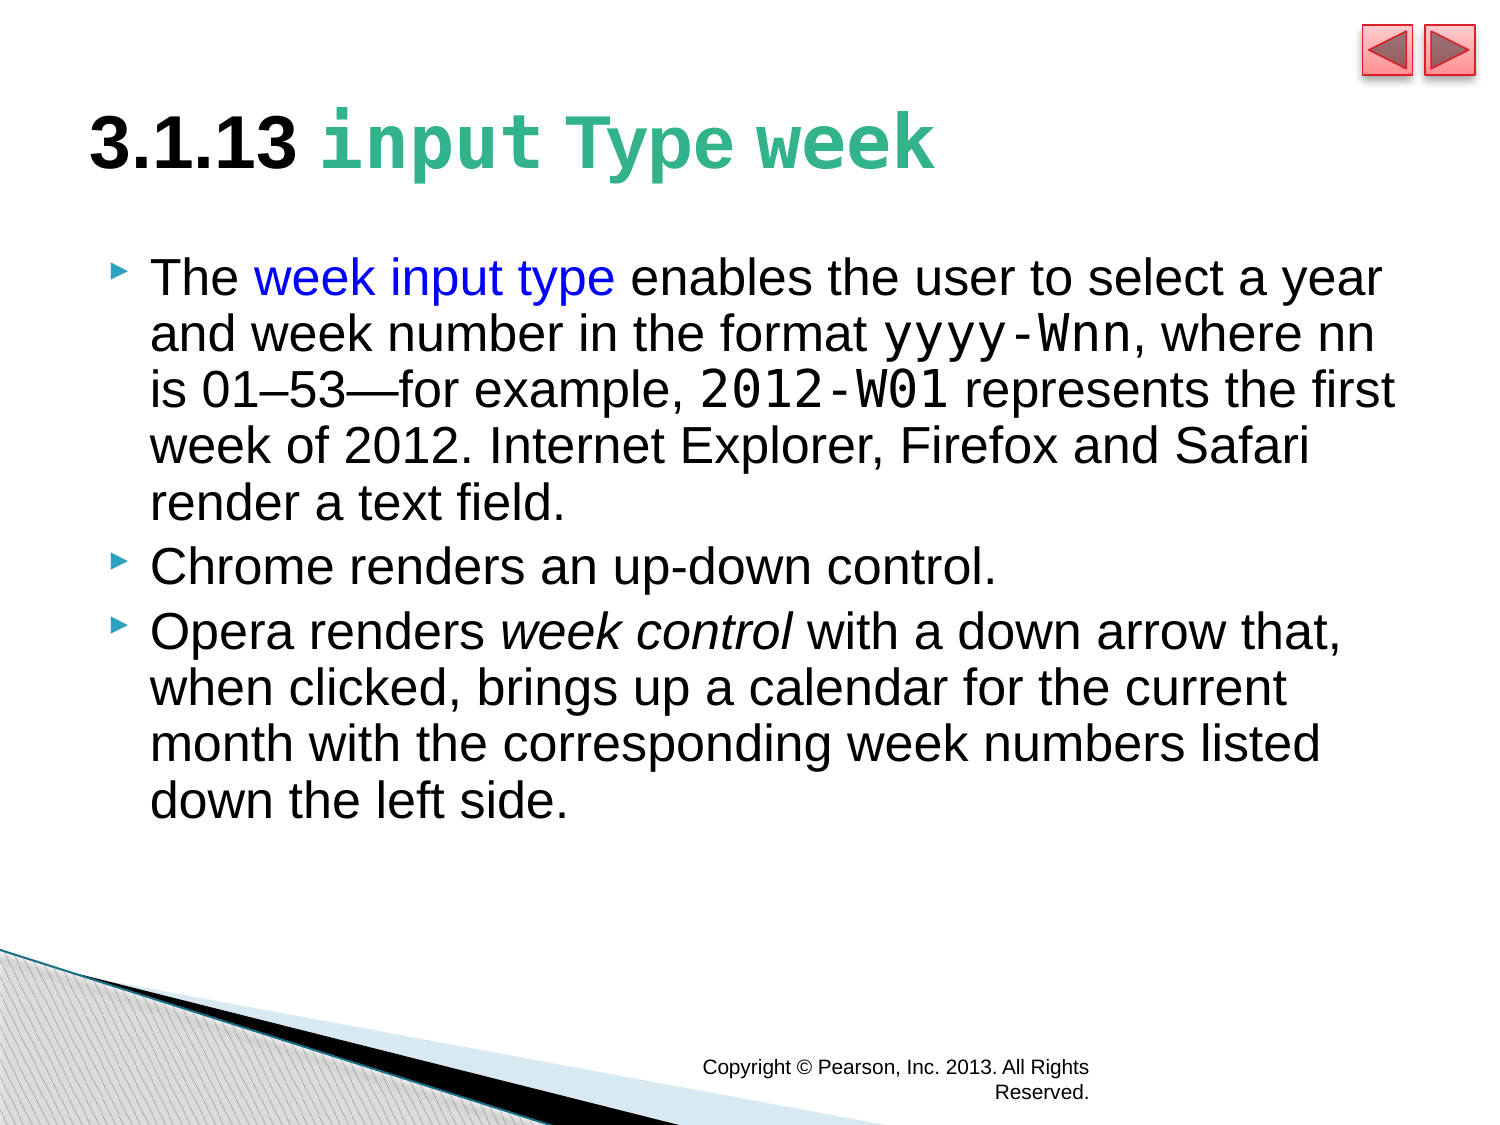

# 3.1.13 input Type week
The week input type enables the user to select a year and week number in the format yyyy-Wnn, where nn is 01–53—for example, 2012-W01 represents the first week of 2012. Internet Explorer, Firefox and Safari render a text field.
Chrome renders an up-down control.
Opera renders week control with a down arrow that, when clicked, brings up a calendar for the current month with the corresponding week numbers listed down the left side.
Copyright © Pearson, Inc. 2013. All Rights Reserved.